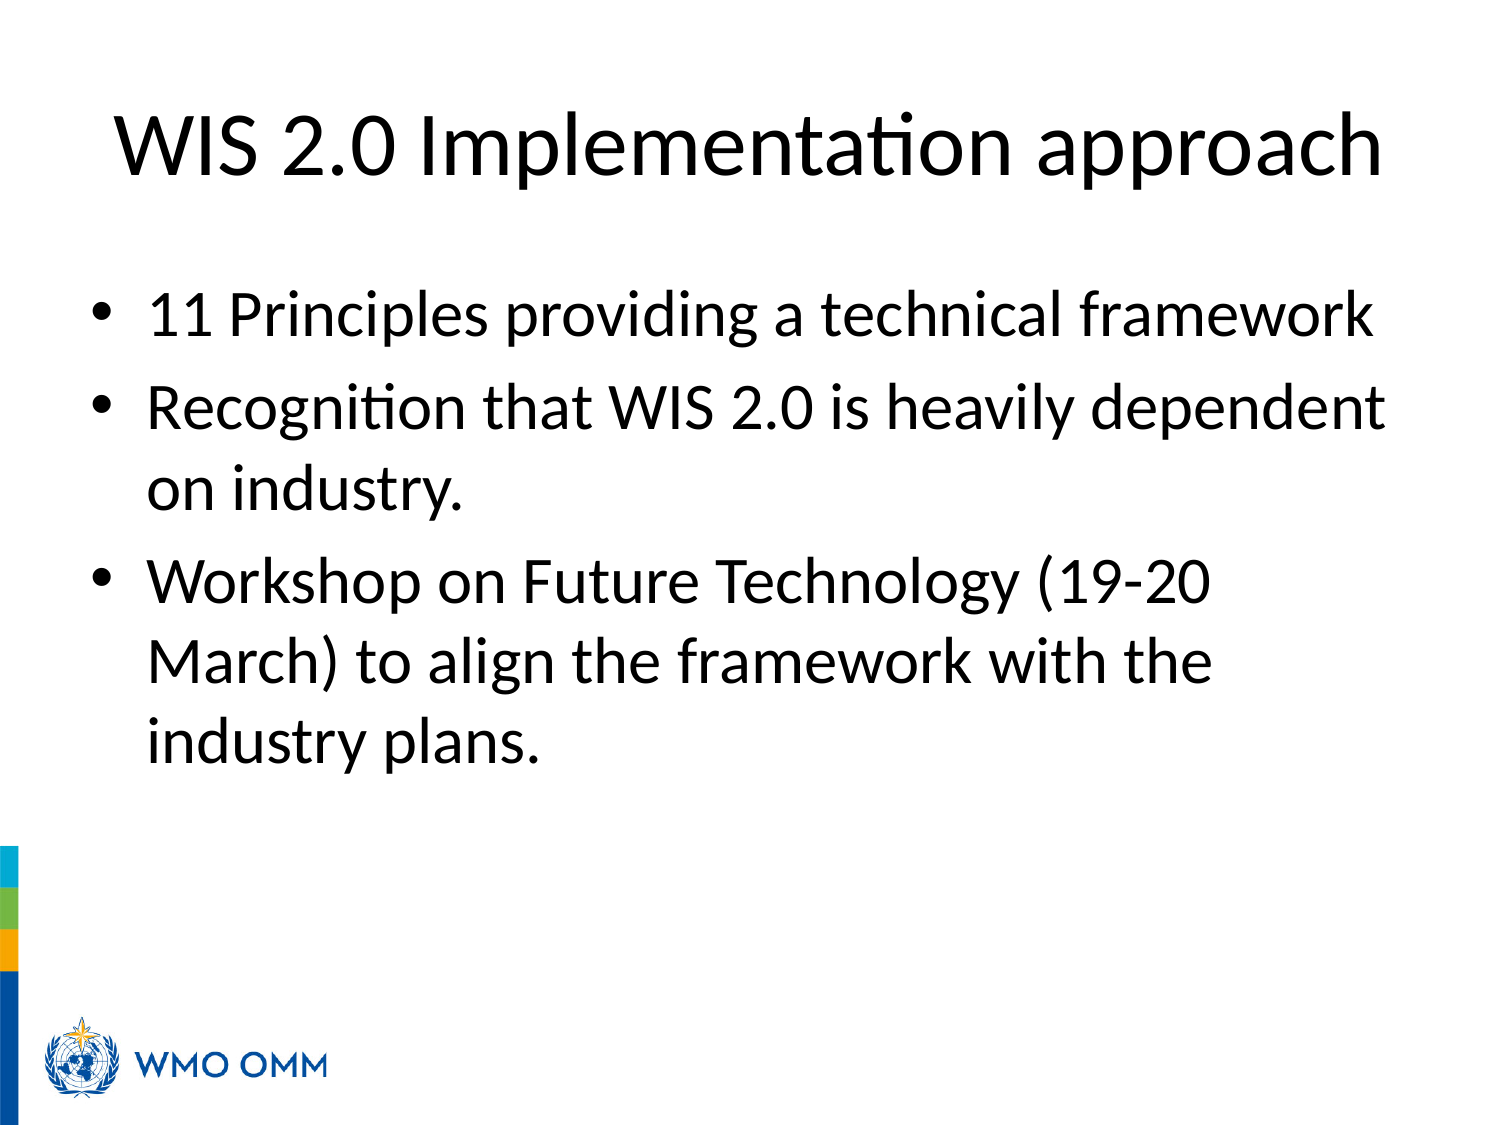

# WIS 2.0 Implementation approach
11 Principles providing a technical framework
Recognition that WIS 2.0 is heavily dependent on industry.
Workshop on Future Technology (19-20 March) to align the framework with the industry plans.